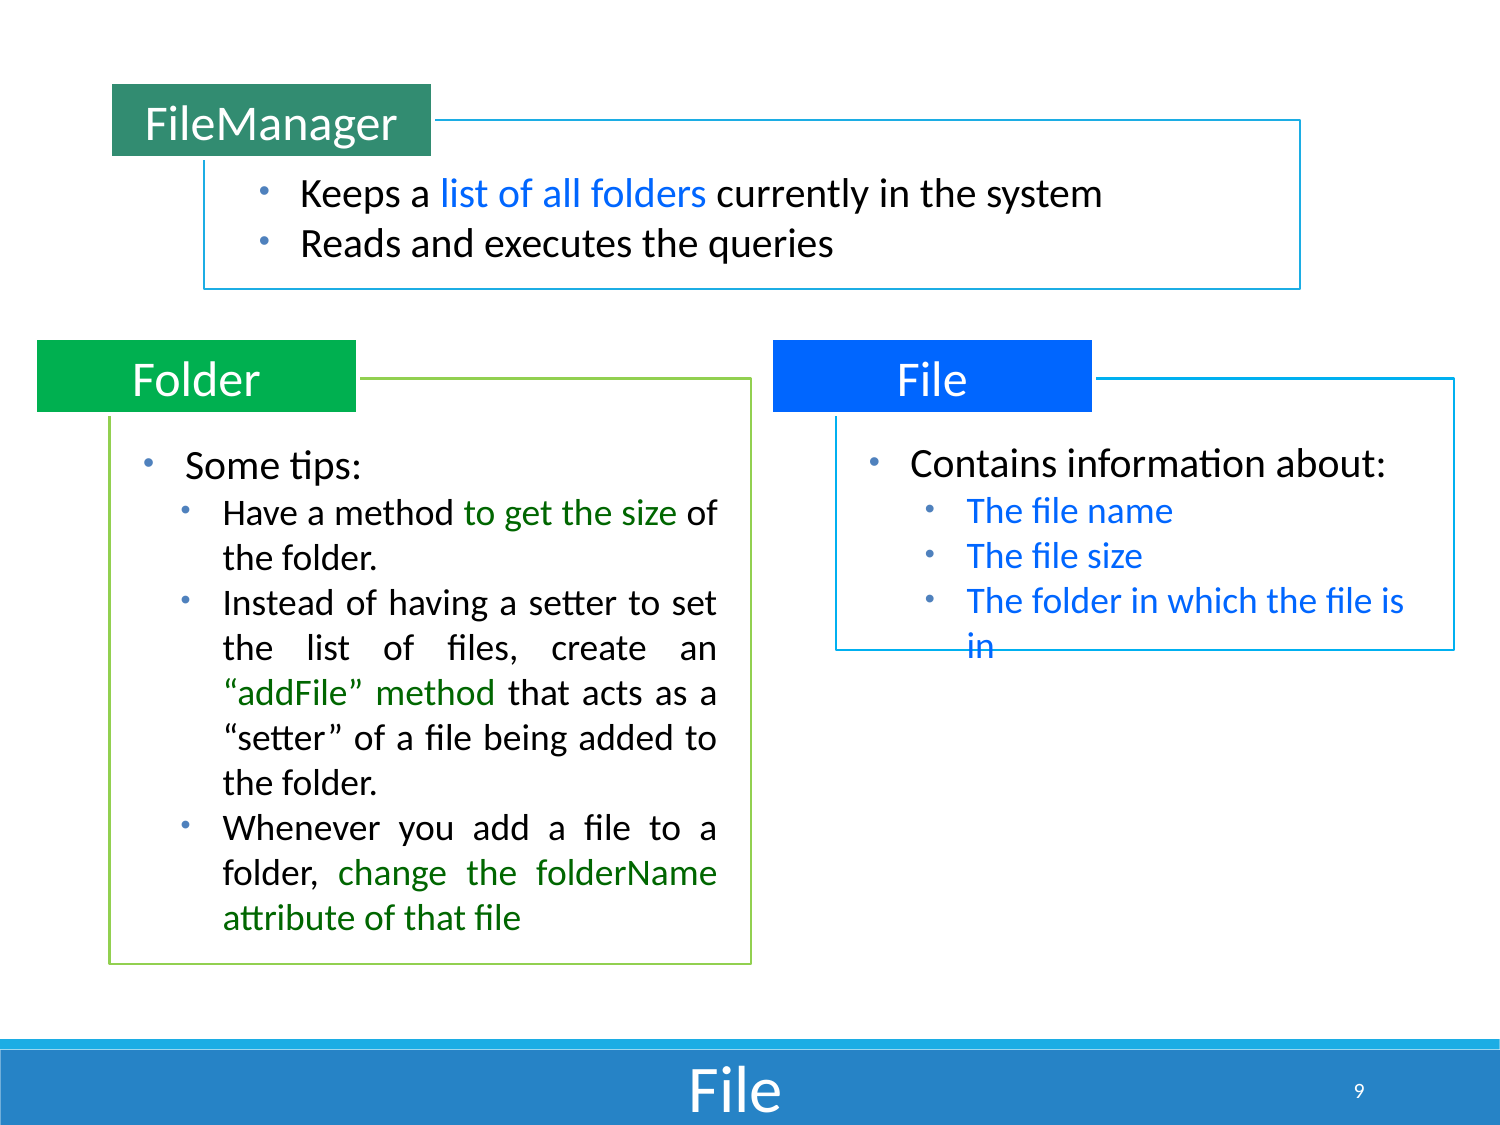

FileManager

Keeps a list of all folders currently in the system
Reads and executes the queries
File
Folder

Contains information about:
The file name
The file size
The folder in which the file is in
Some tips:
Have a method to get the size of the folder.
Instead of having a setter to set the list of files, create an “addFile” method that acts as a “setter” of a file being added to the folder.
Whenever you add a file to a folder, change the folderName attribute of that file
File
9